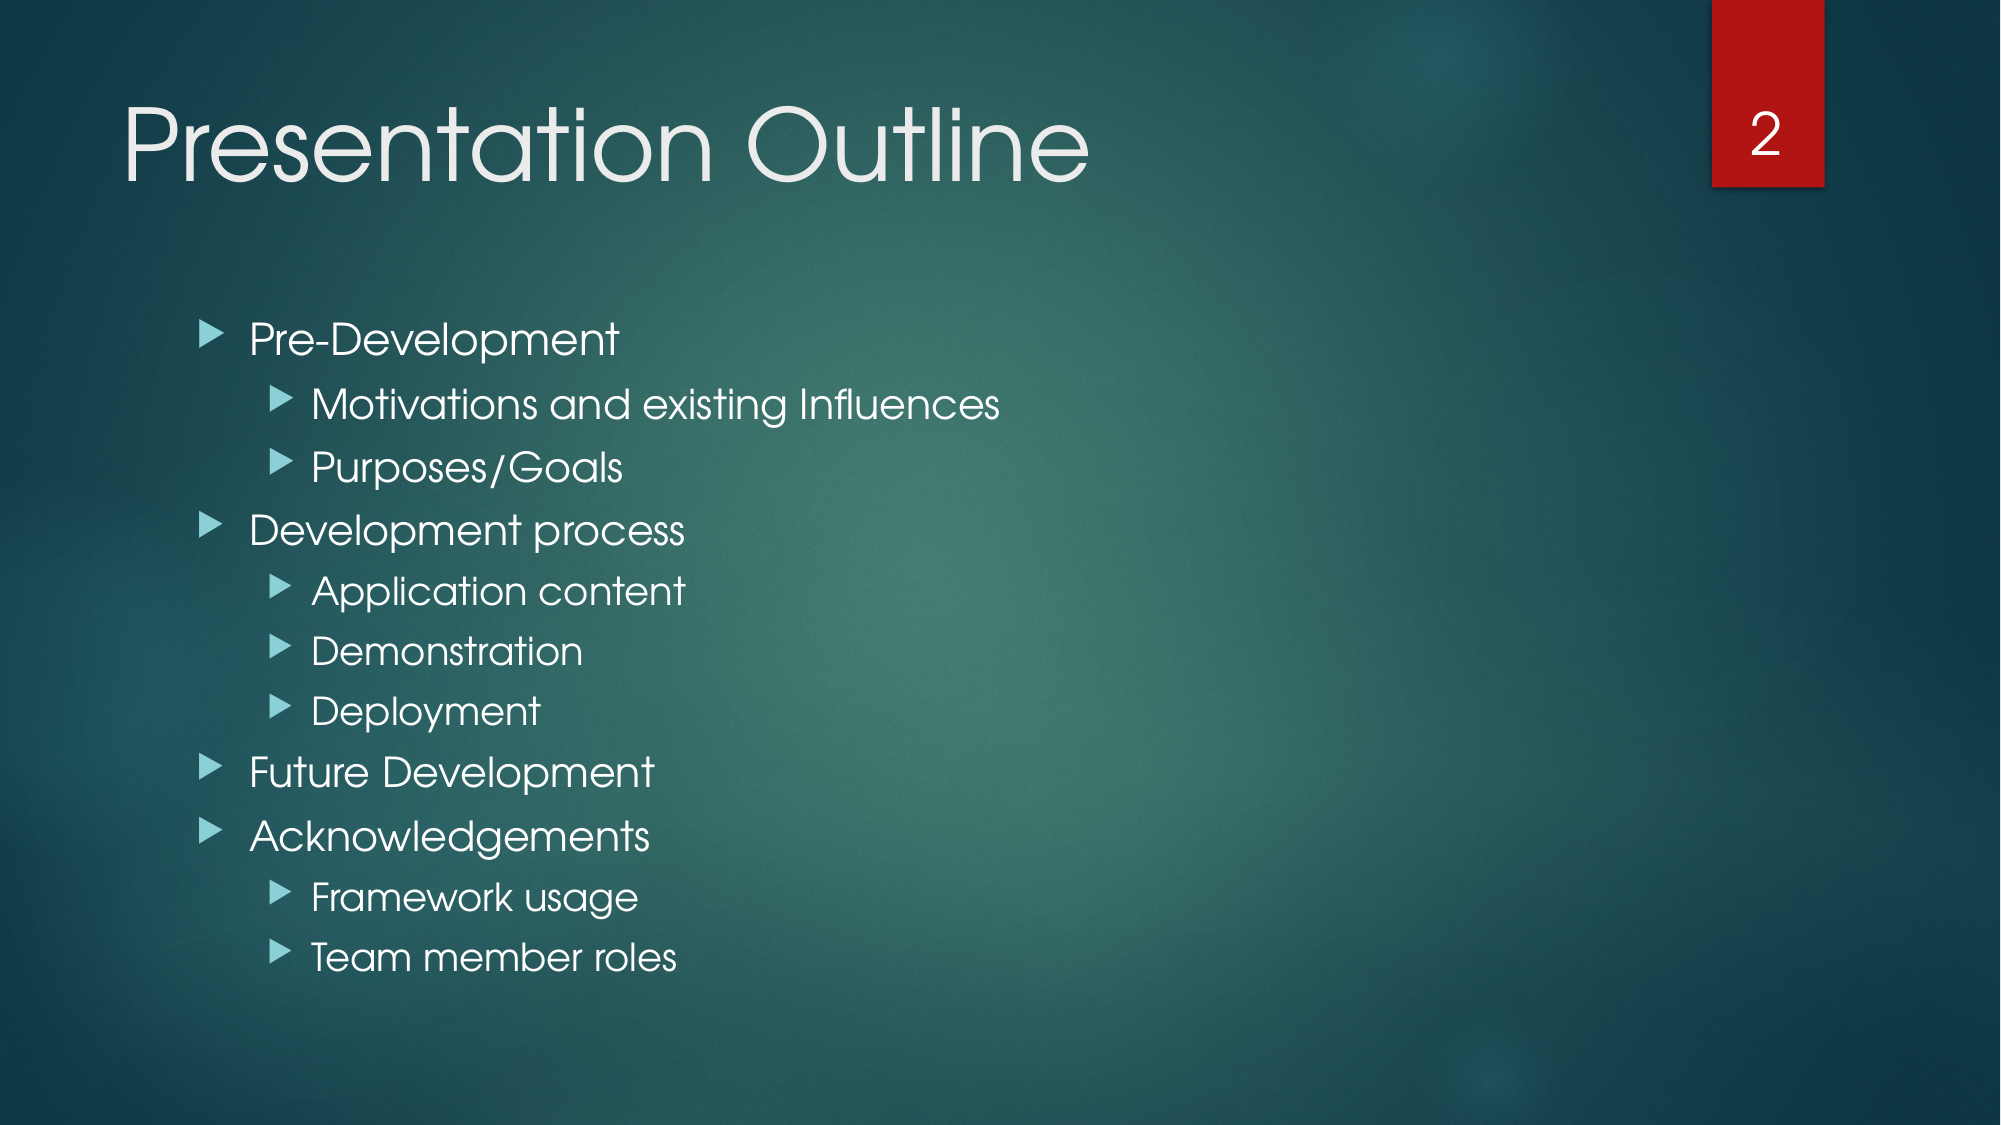

2
# Presentation Outline
Pre-Development
Motivations and existing Influences
Purposes/Goals
Development process
Application content
Demonstration
Deployment
Future Development
Acknowledgements
Framework usage
Team member roles